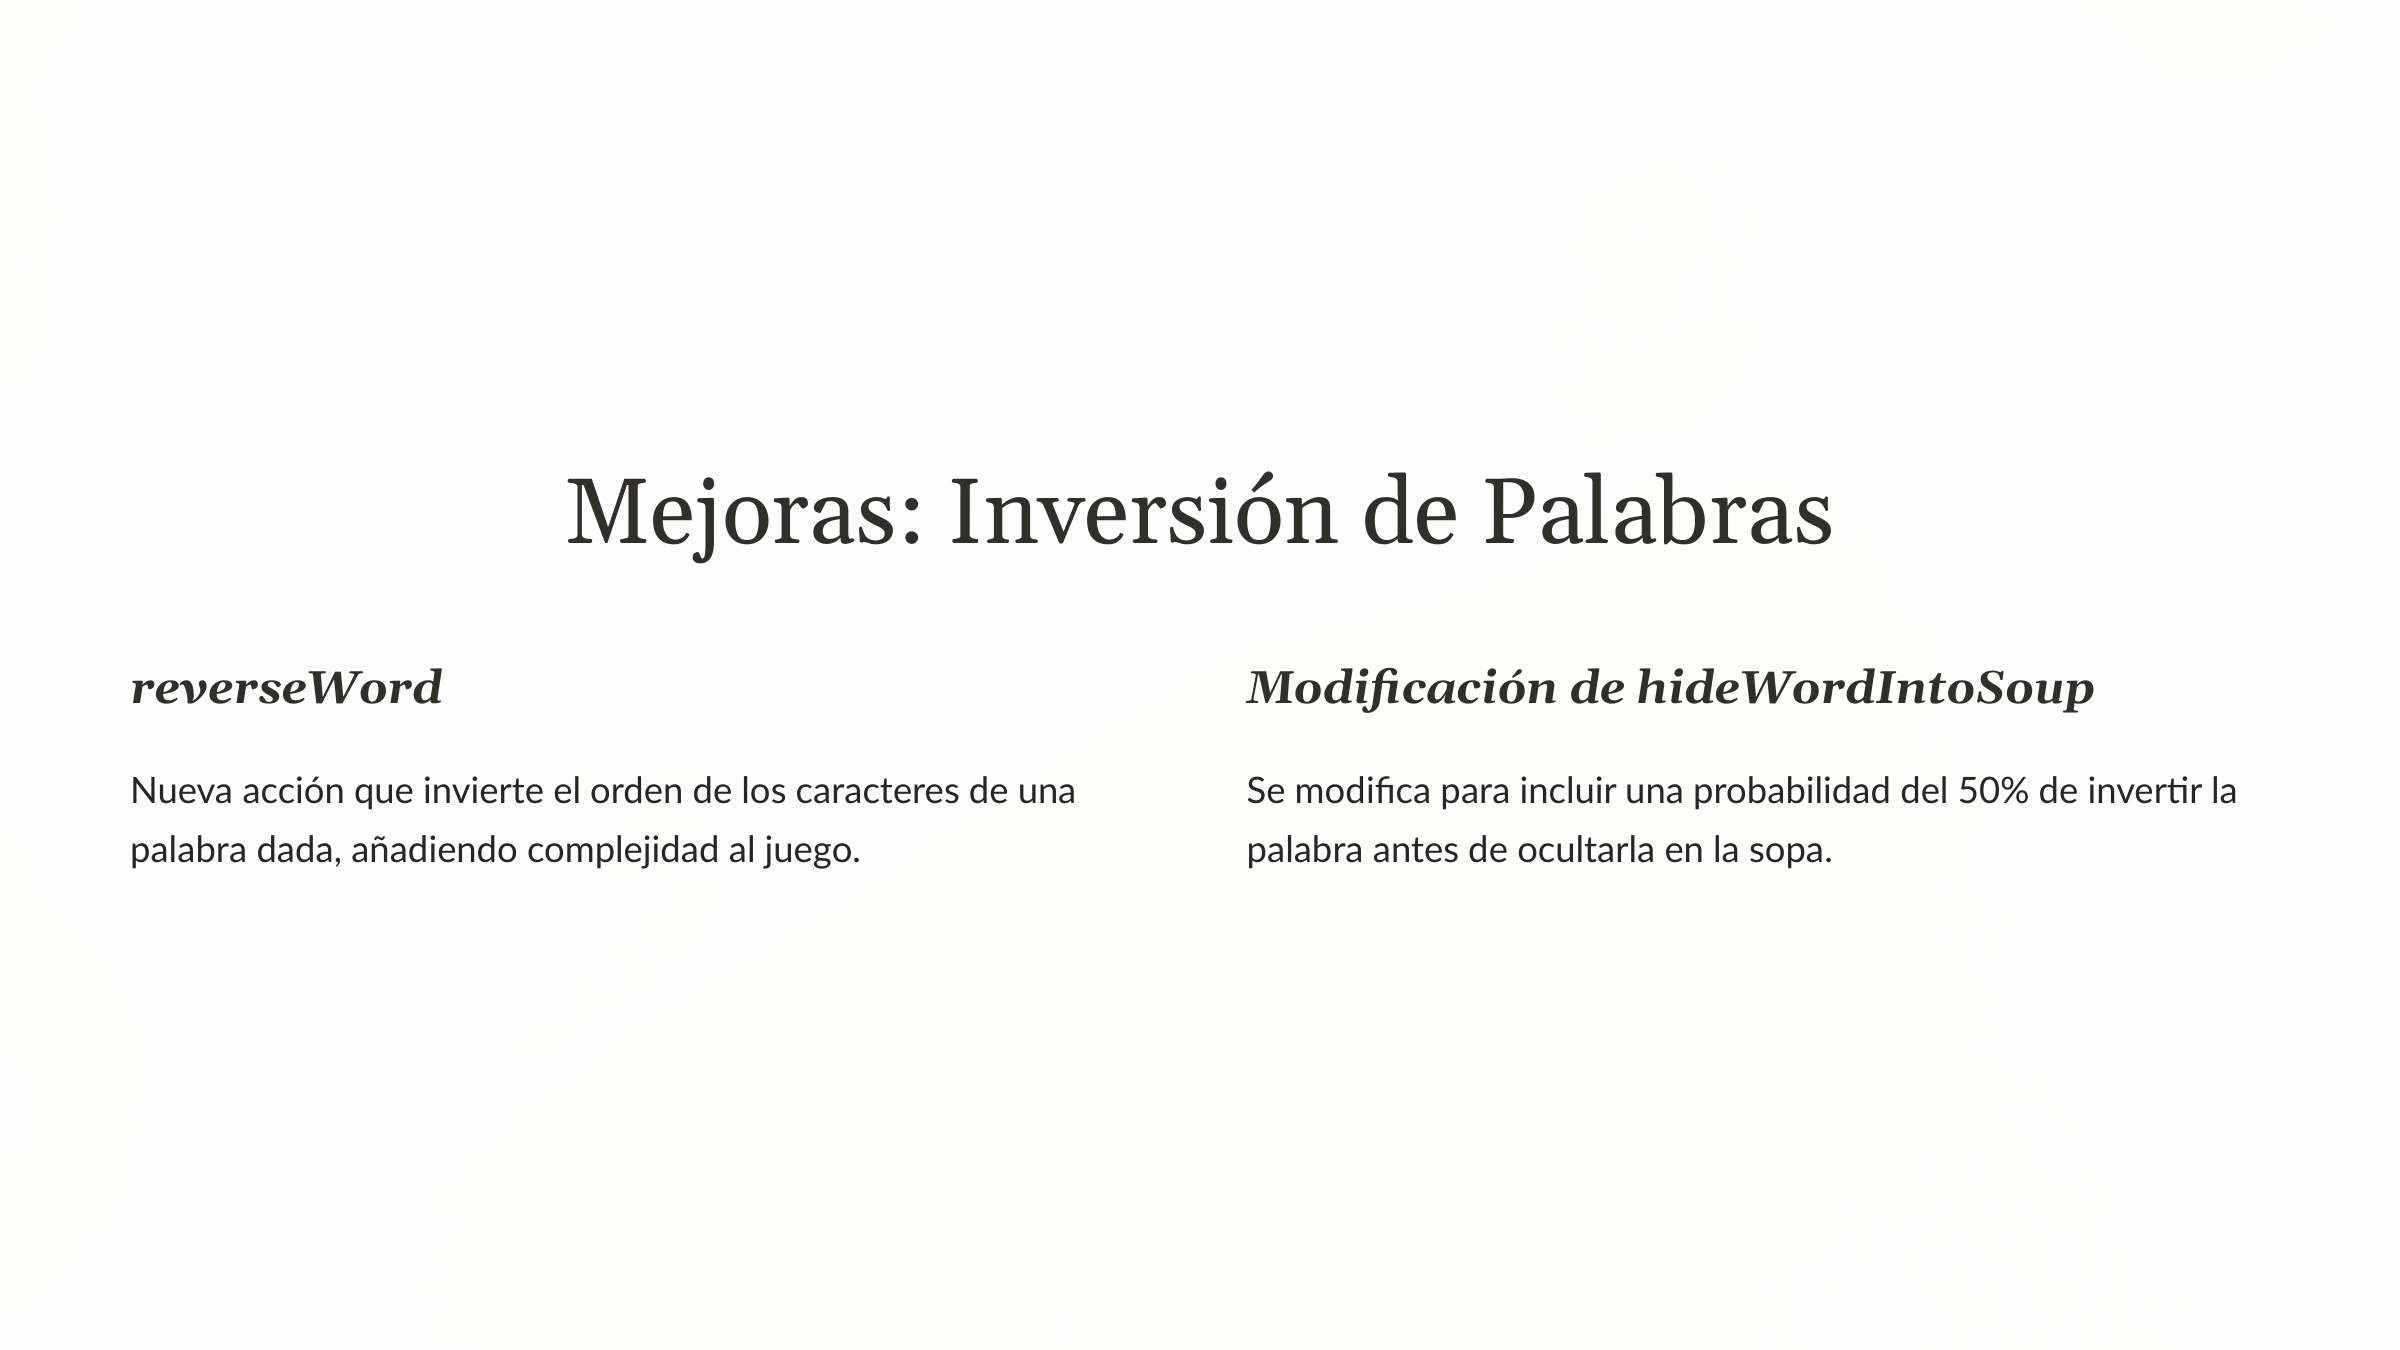

Mejoras: Inversión de Palabras
reverseWord
Modificación de hideWordIntoSoup
Nueva acción que invierte el orden de los caracteres de una palabra dada, añadiendo complejidad al juego.
Se modifica para incluir una probabilidad del 50% de invertir la palabra antes de ocultarla en la sopa.